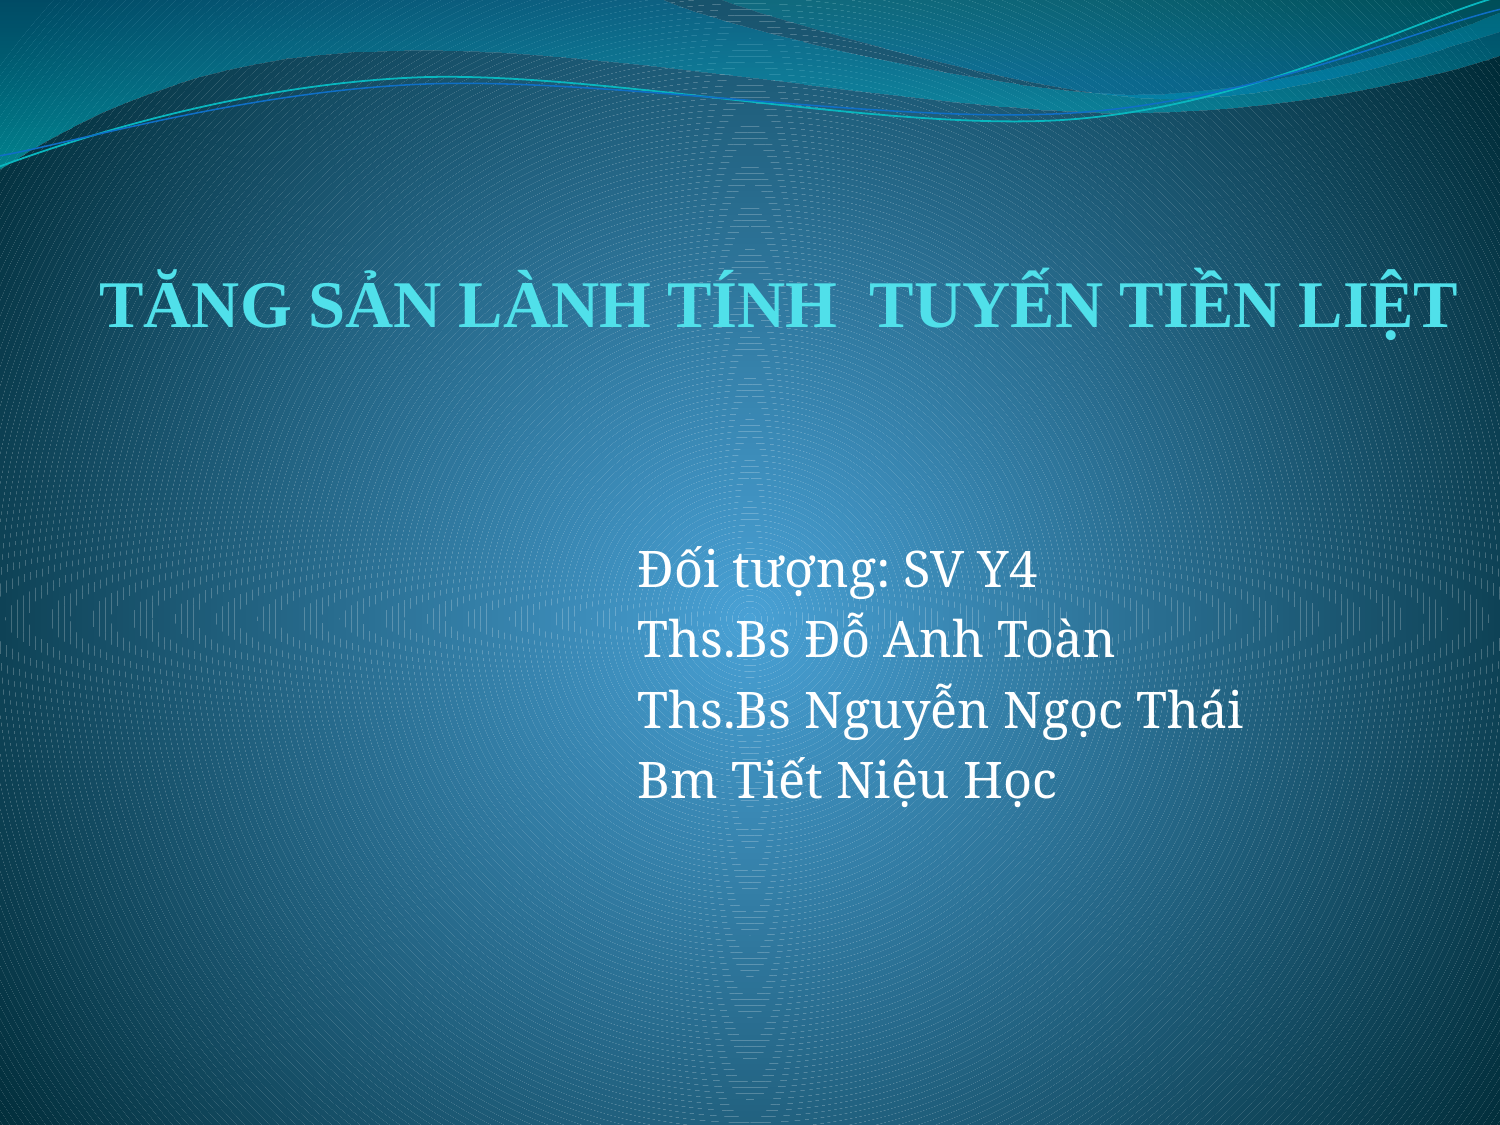

# TĂNG SẢN LÀNH TÍNH  TUYẾN TIỀN LIỆT
Đối tượng: SV Y4
Ths.Bs Đỗ Anh Toàn
Ths.Bs Nguyễn Ngọc Thái
Bm Tiết Niệu Học